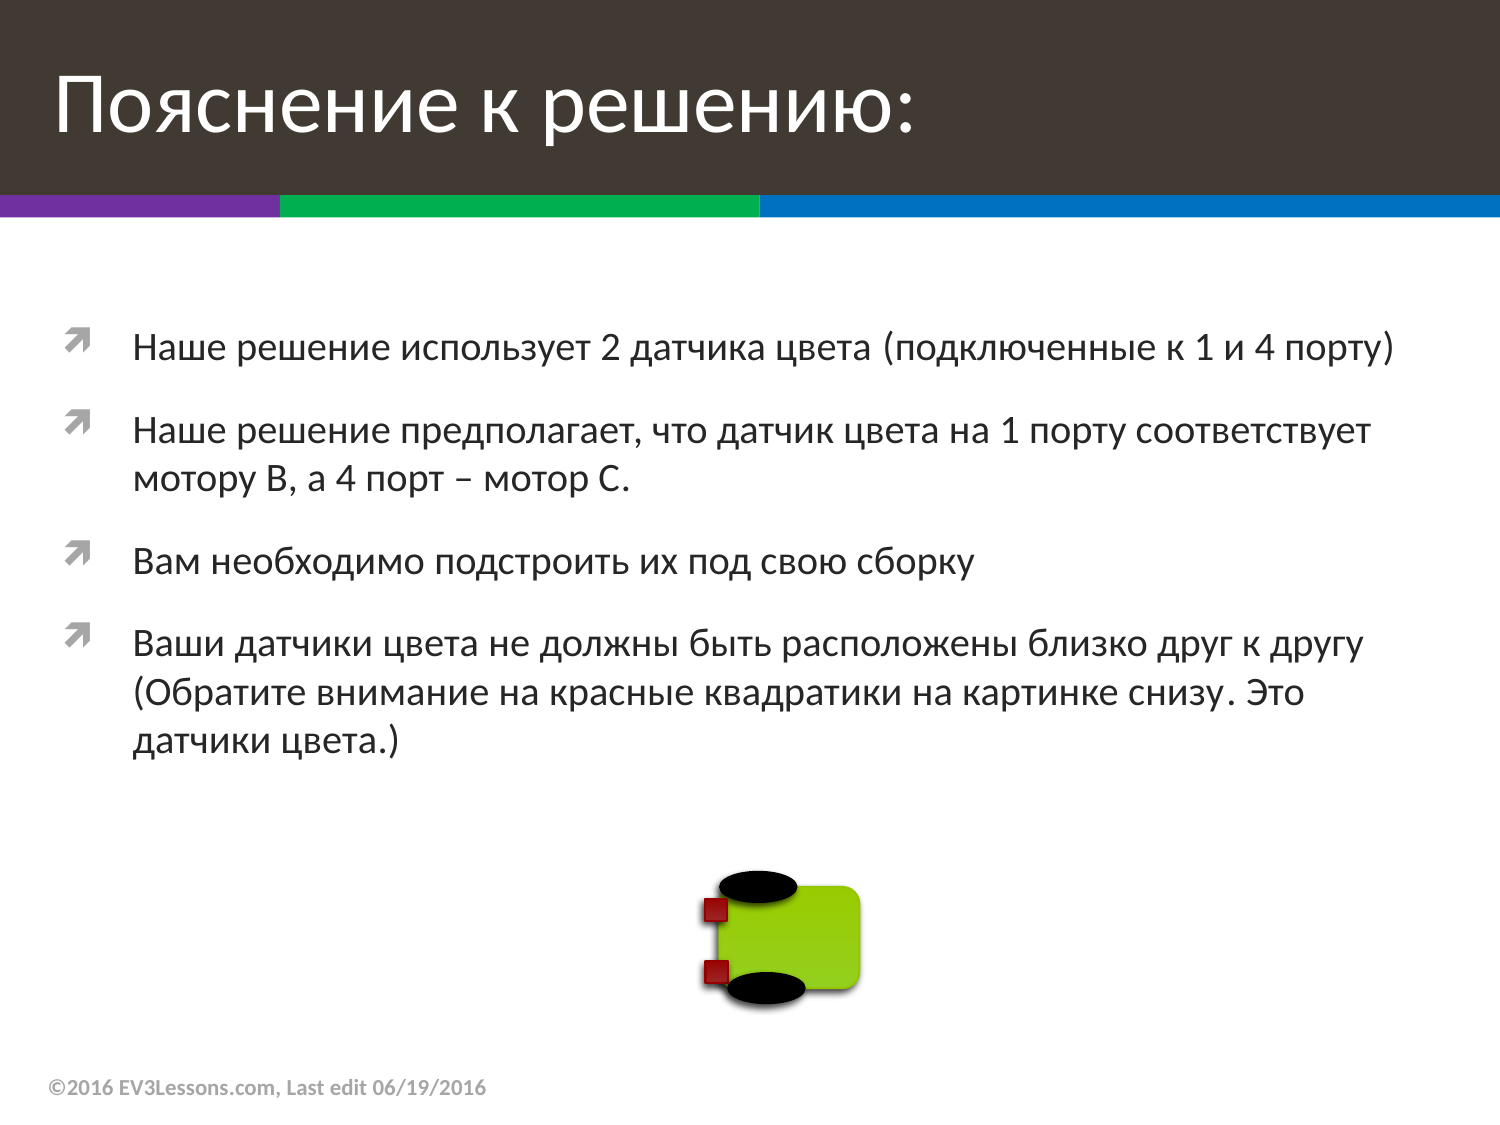

# Пояснение к решению:
Наше решение использует 2 датчика цвета (подключенные к 1 и 4 порту)
Наше решение предполагает, что датчик цвета на 1 порту соответствует мотору В, а 4 порт – мотор С.
Вам необходимо подстроить их под свою сборку
Ваши датчики цвета не должны быть расположены близко друг к другу (Обратите внимание на красные квадратики на картинке снизу. Это датчики цвета.)

©2016 EV3Lessons.com, Last edit 06/19/2016